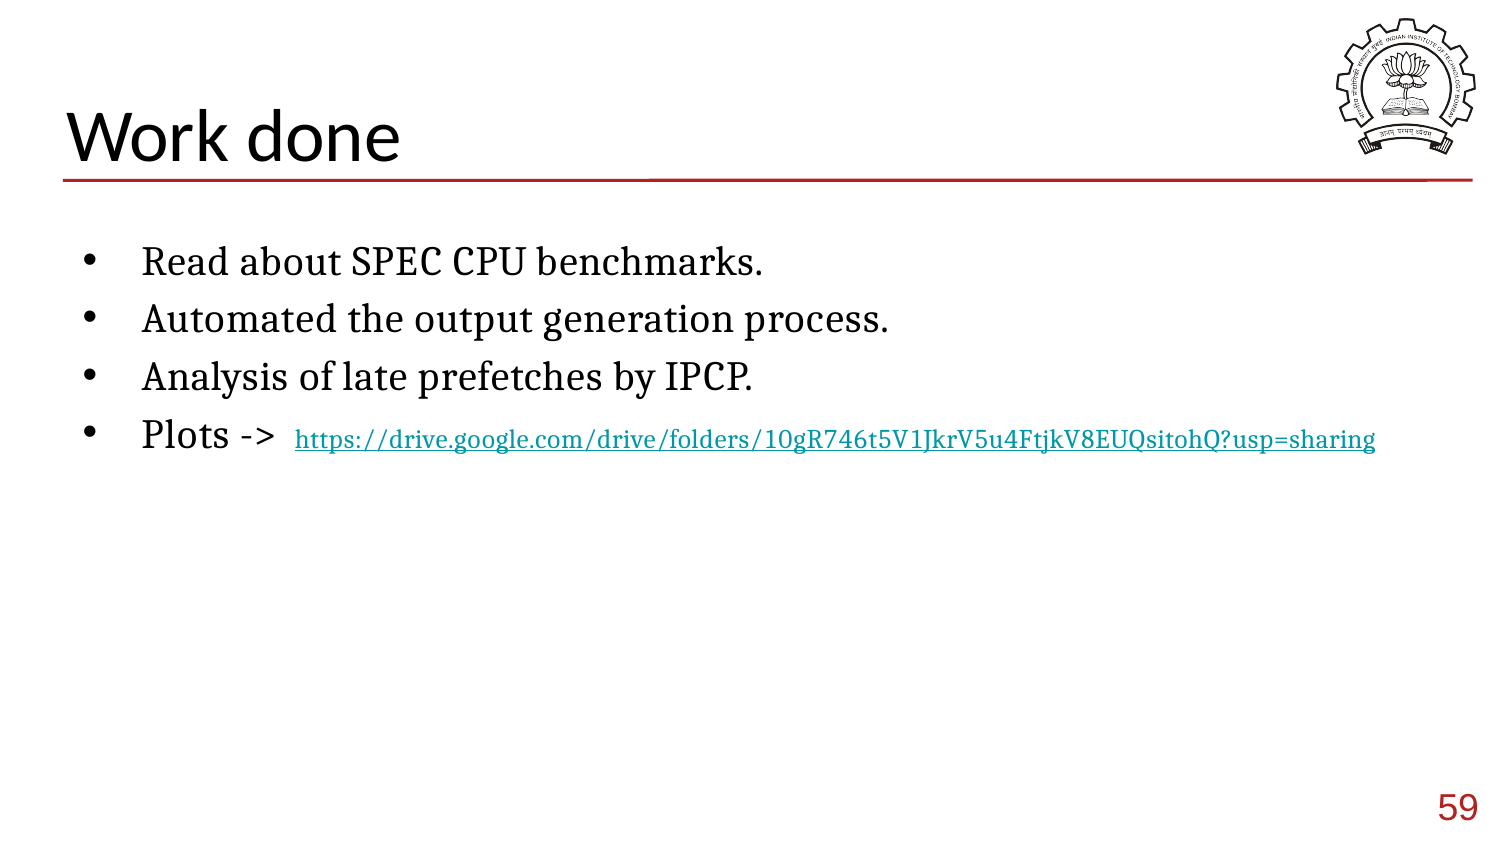

# Work done
Read about SPEC CPU benchmarks.
Automated the output generation process.
Analysis of late prefetches by IPCP.
Plots ->  https://drive.google.com/drive/folders/10gR746t5V1JkrV5u4FtjkV8EUQsitohQ?usp=sharing
59